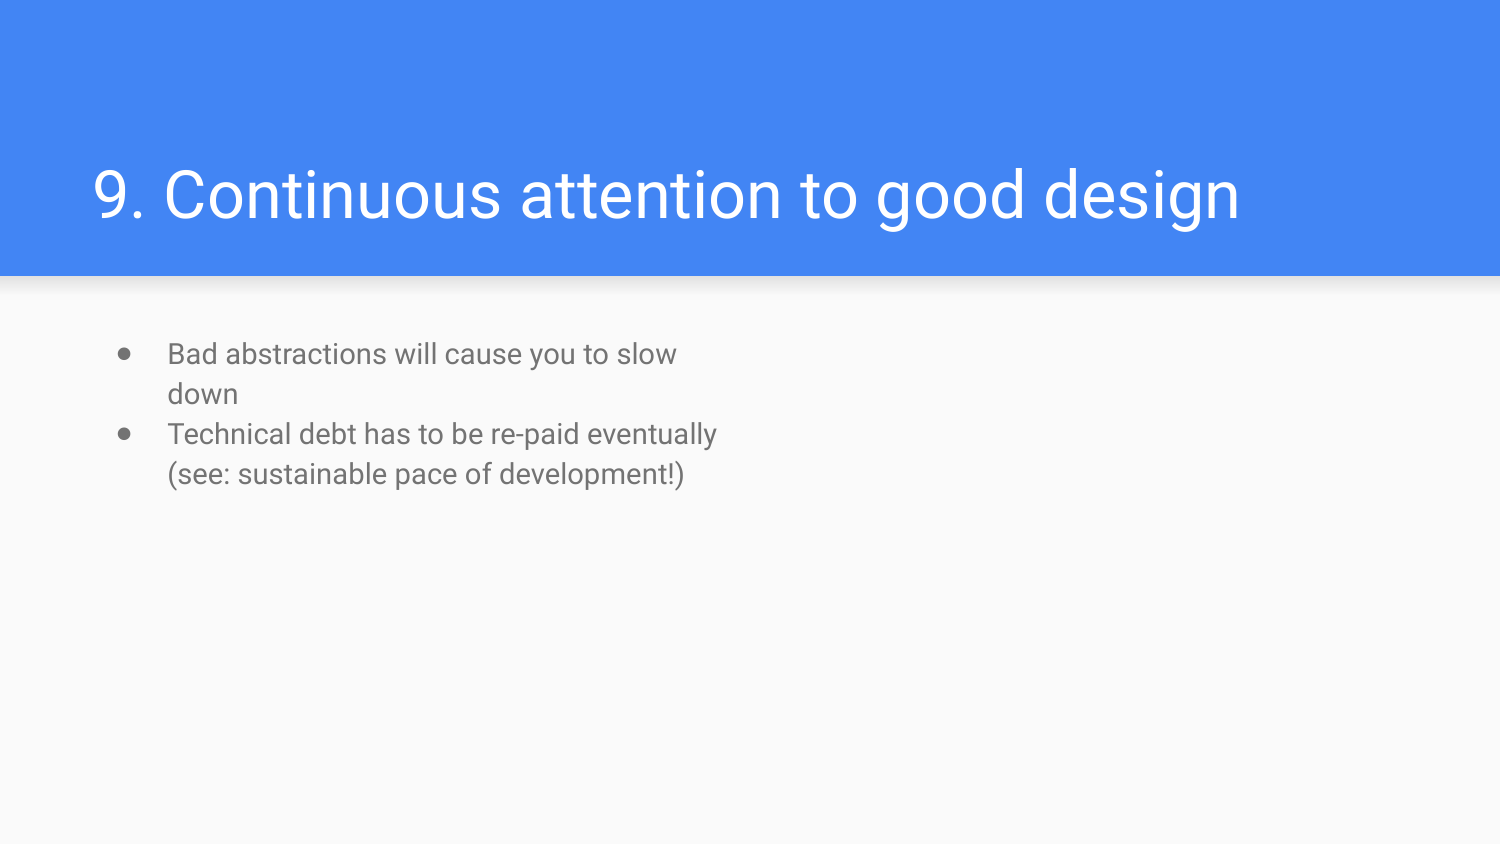

# 9. Continuous attention to good design
Bad abstractions will cause you to slow down
Technical debt has to be re-paid eventually (see: sustainable pace of development!)